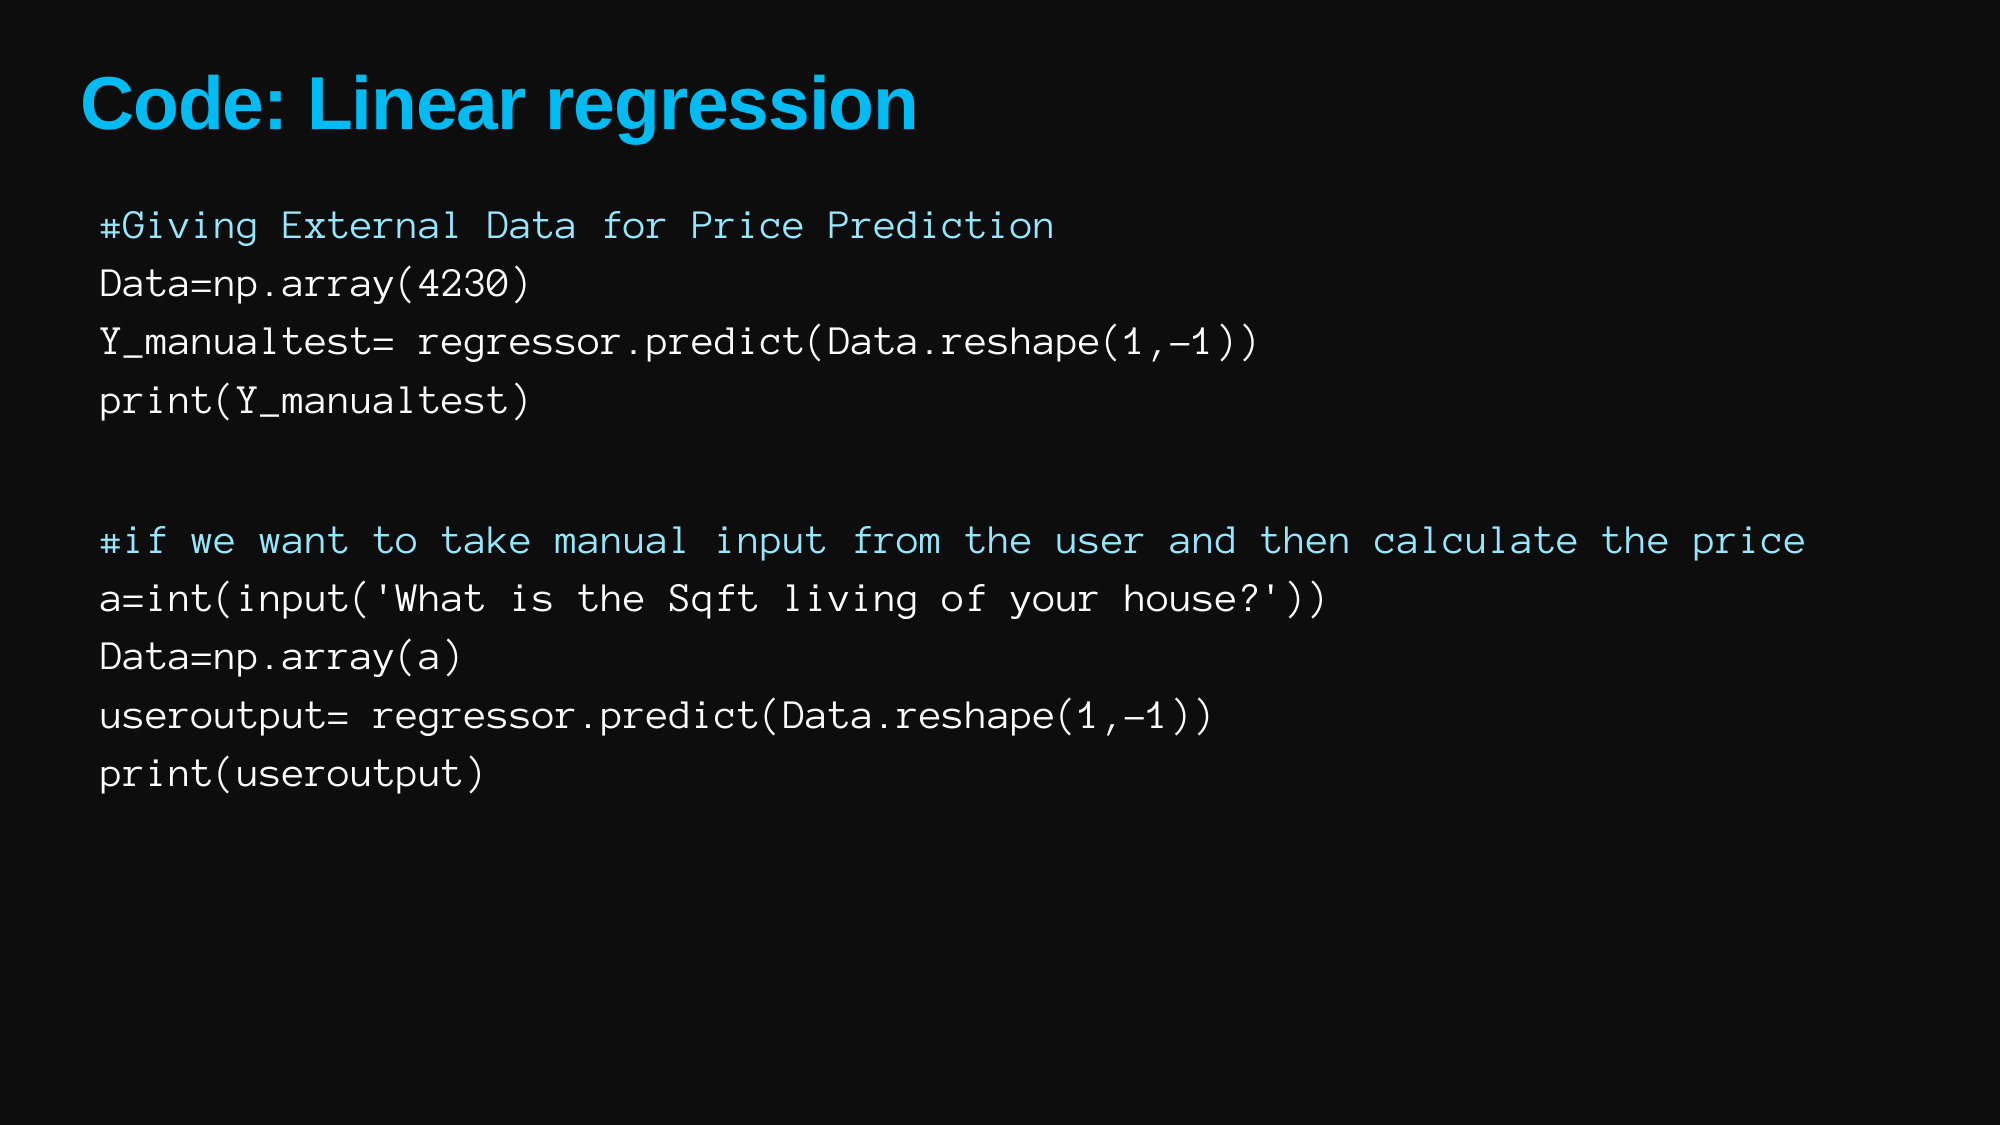

# Code: Linear regression

#Giving External Data for Price Prediction
Data=np.array(4230)
Y_manualtest= regressor.predict(Data.reshape(1,-1))
print(Y_manualtest)

#if we want to take manual input from the user and then calculate the price
a=int(input('What is the Sqft living of your house?'))
Data=np.array(a)
useroutput= regressor.predict(Data.reshape(1,-1))
print(useroutput)